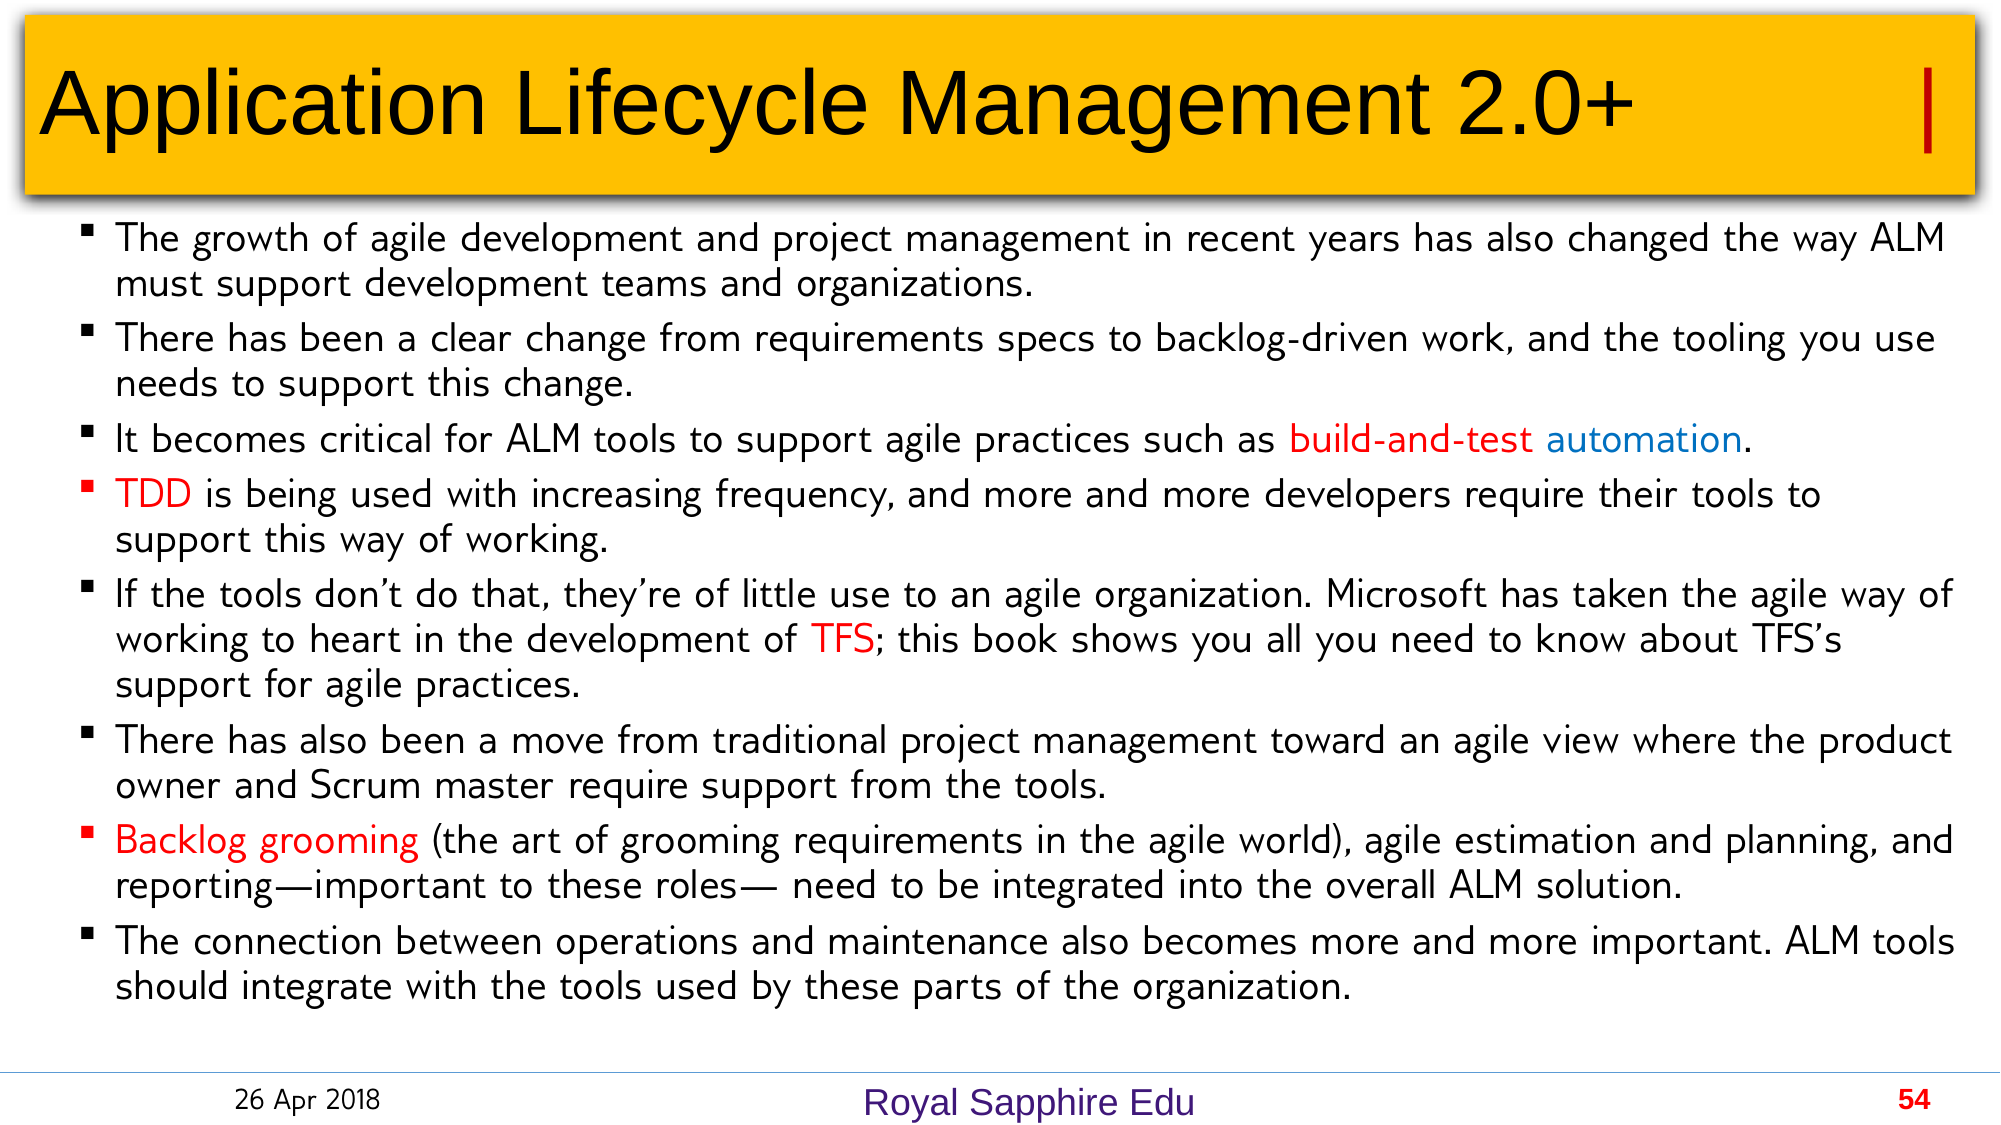

# Application Lifecycle Management 2.0+		   |
The growth of agile development and project management in recent years has also changed the way ALM must support development teams and organizations.
There has been a clear change from requirements specs to backlog-driven work, and the tooling you use needs to support this change.
It becomes critical for ALM tools to support agile practices such as build-and-test automation.
TDD is being used with increasing frequency, and more and more developers require their tools to support this way of working.
If the tools don’t do that, they’re of little use to an agile organization. Microsoft has taken the agile way of working to heart in the development of TFS; this book shows you all you need to know about TFS’s support for agile practices.
There has also been a move from traditional project management toward an agile view where the product owner and Scrum master require support from the tools.
Backlog grooming (the art of grooming requirements in the agile world), agile estimation and planning, and reporting—important to these roles— need to be integrated into the overall ALM solution.
The connection between operations and maintenance also becomes more and more important. ALM tools should integrate with the tools used by these parts of the organization.
26 Apr 2018
54